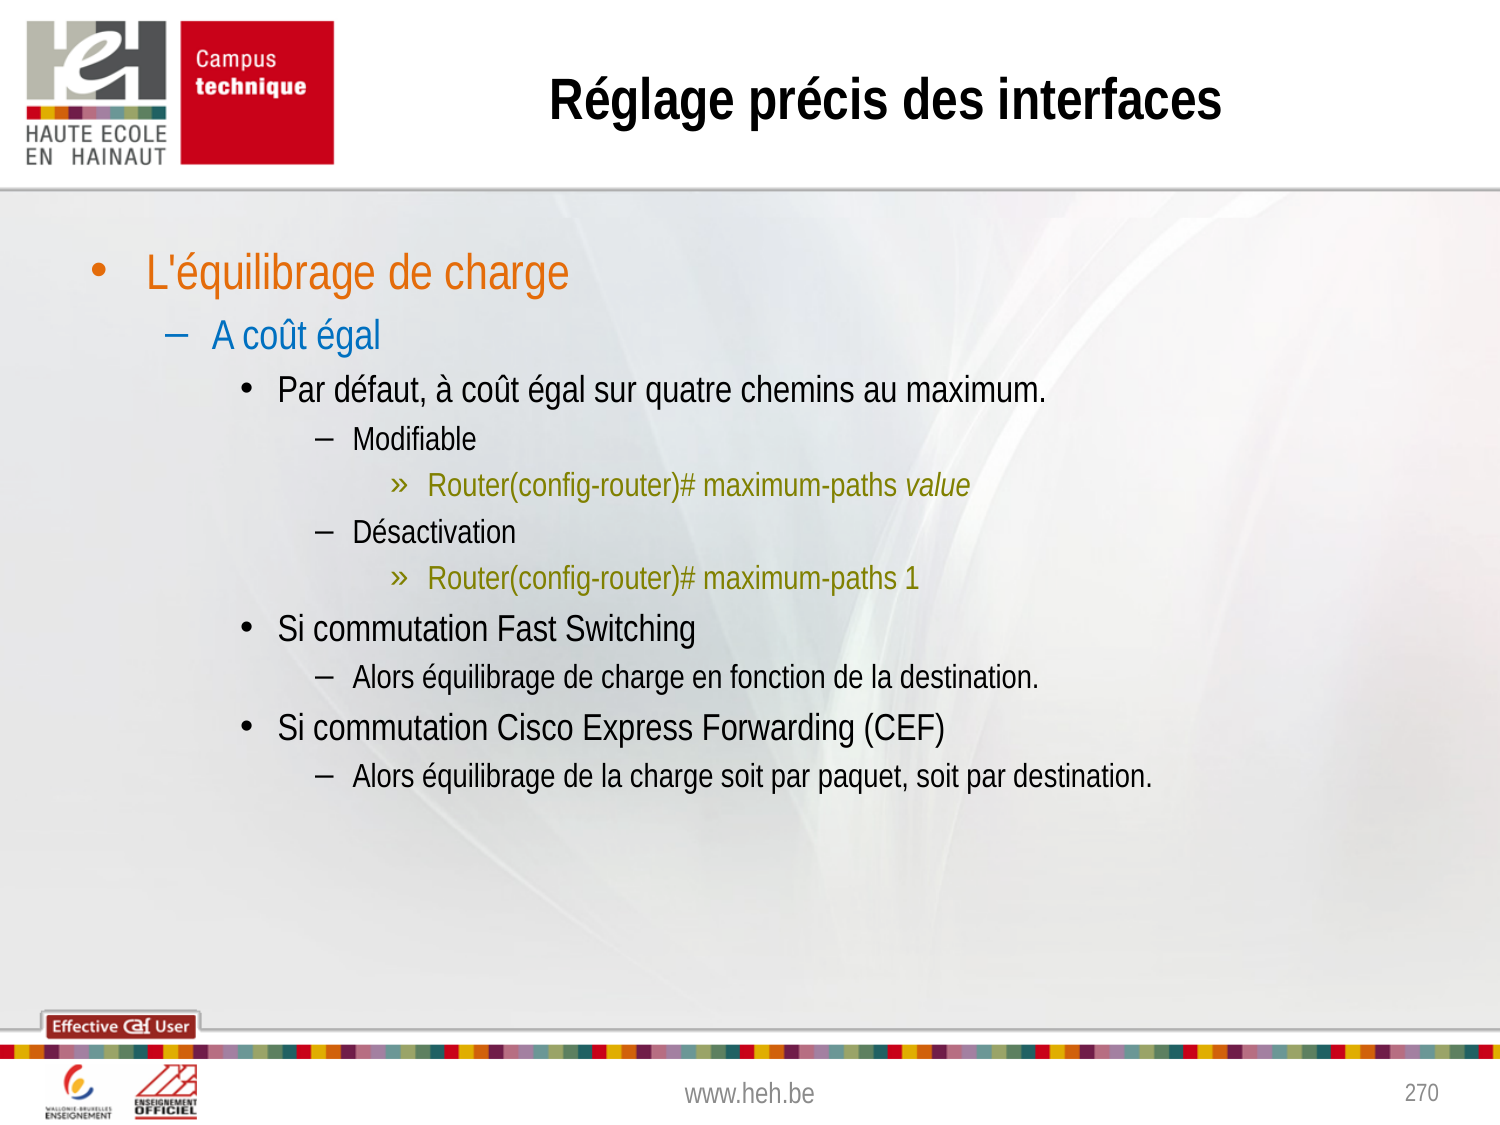

# Réglage précis des interfaces
L'équilibrage de charge
A coût égal
Par défaut, à coût égal sur quatre chemins au maximum.
Modifiable
Router(config-router)# maximum-paths value
Désactivation
Router(config-router)# maximum-paths 1
Si commutation Fast Switching
Alors équilibrage de charge en fonction de la destination.
Si commutation Cisco Express Forwarding (CEF)
Alors équilibrage de la charge soit par paquet, soit par destination.

www.heh.be
270